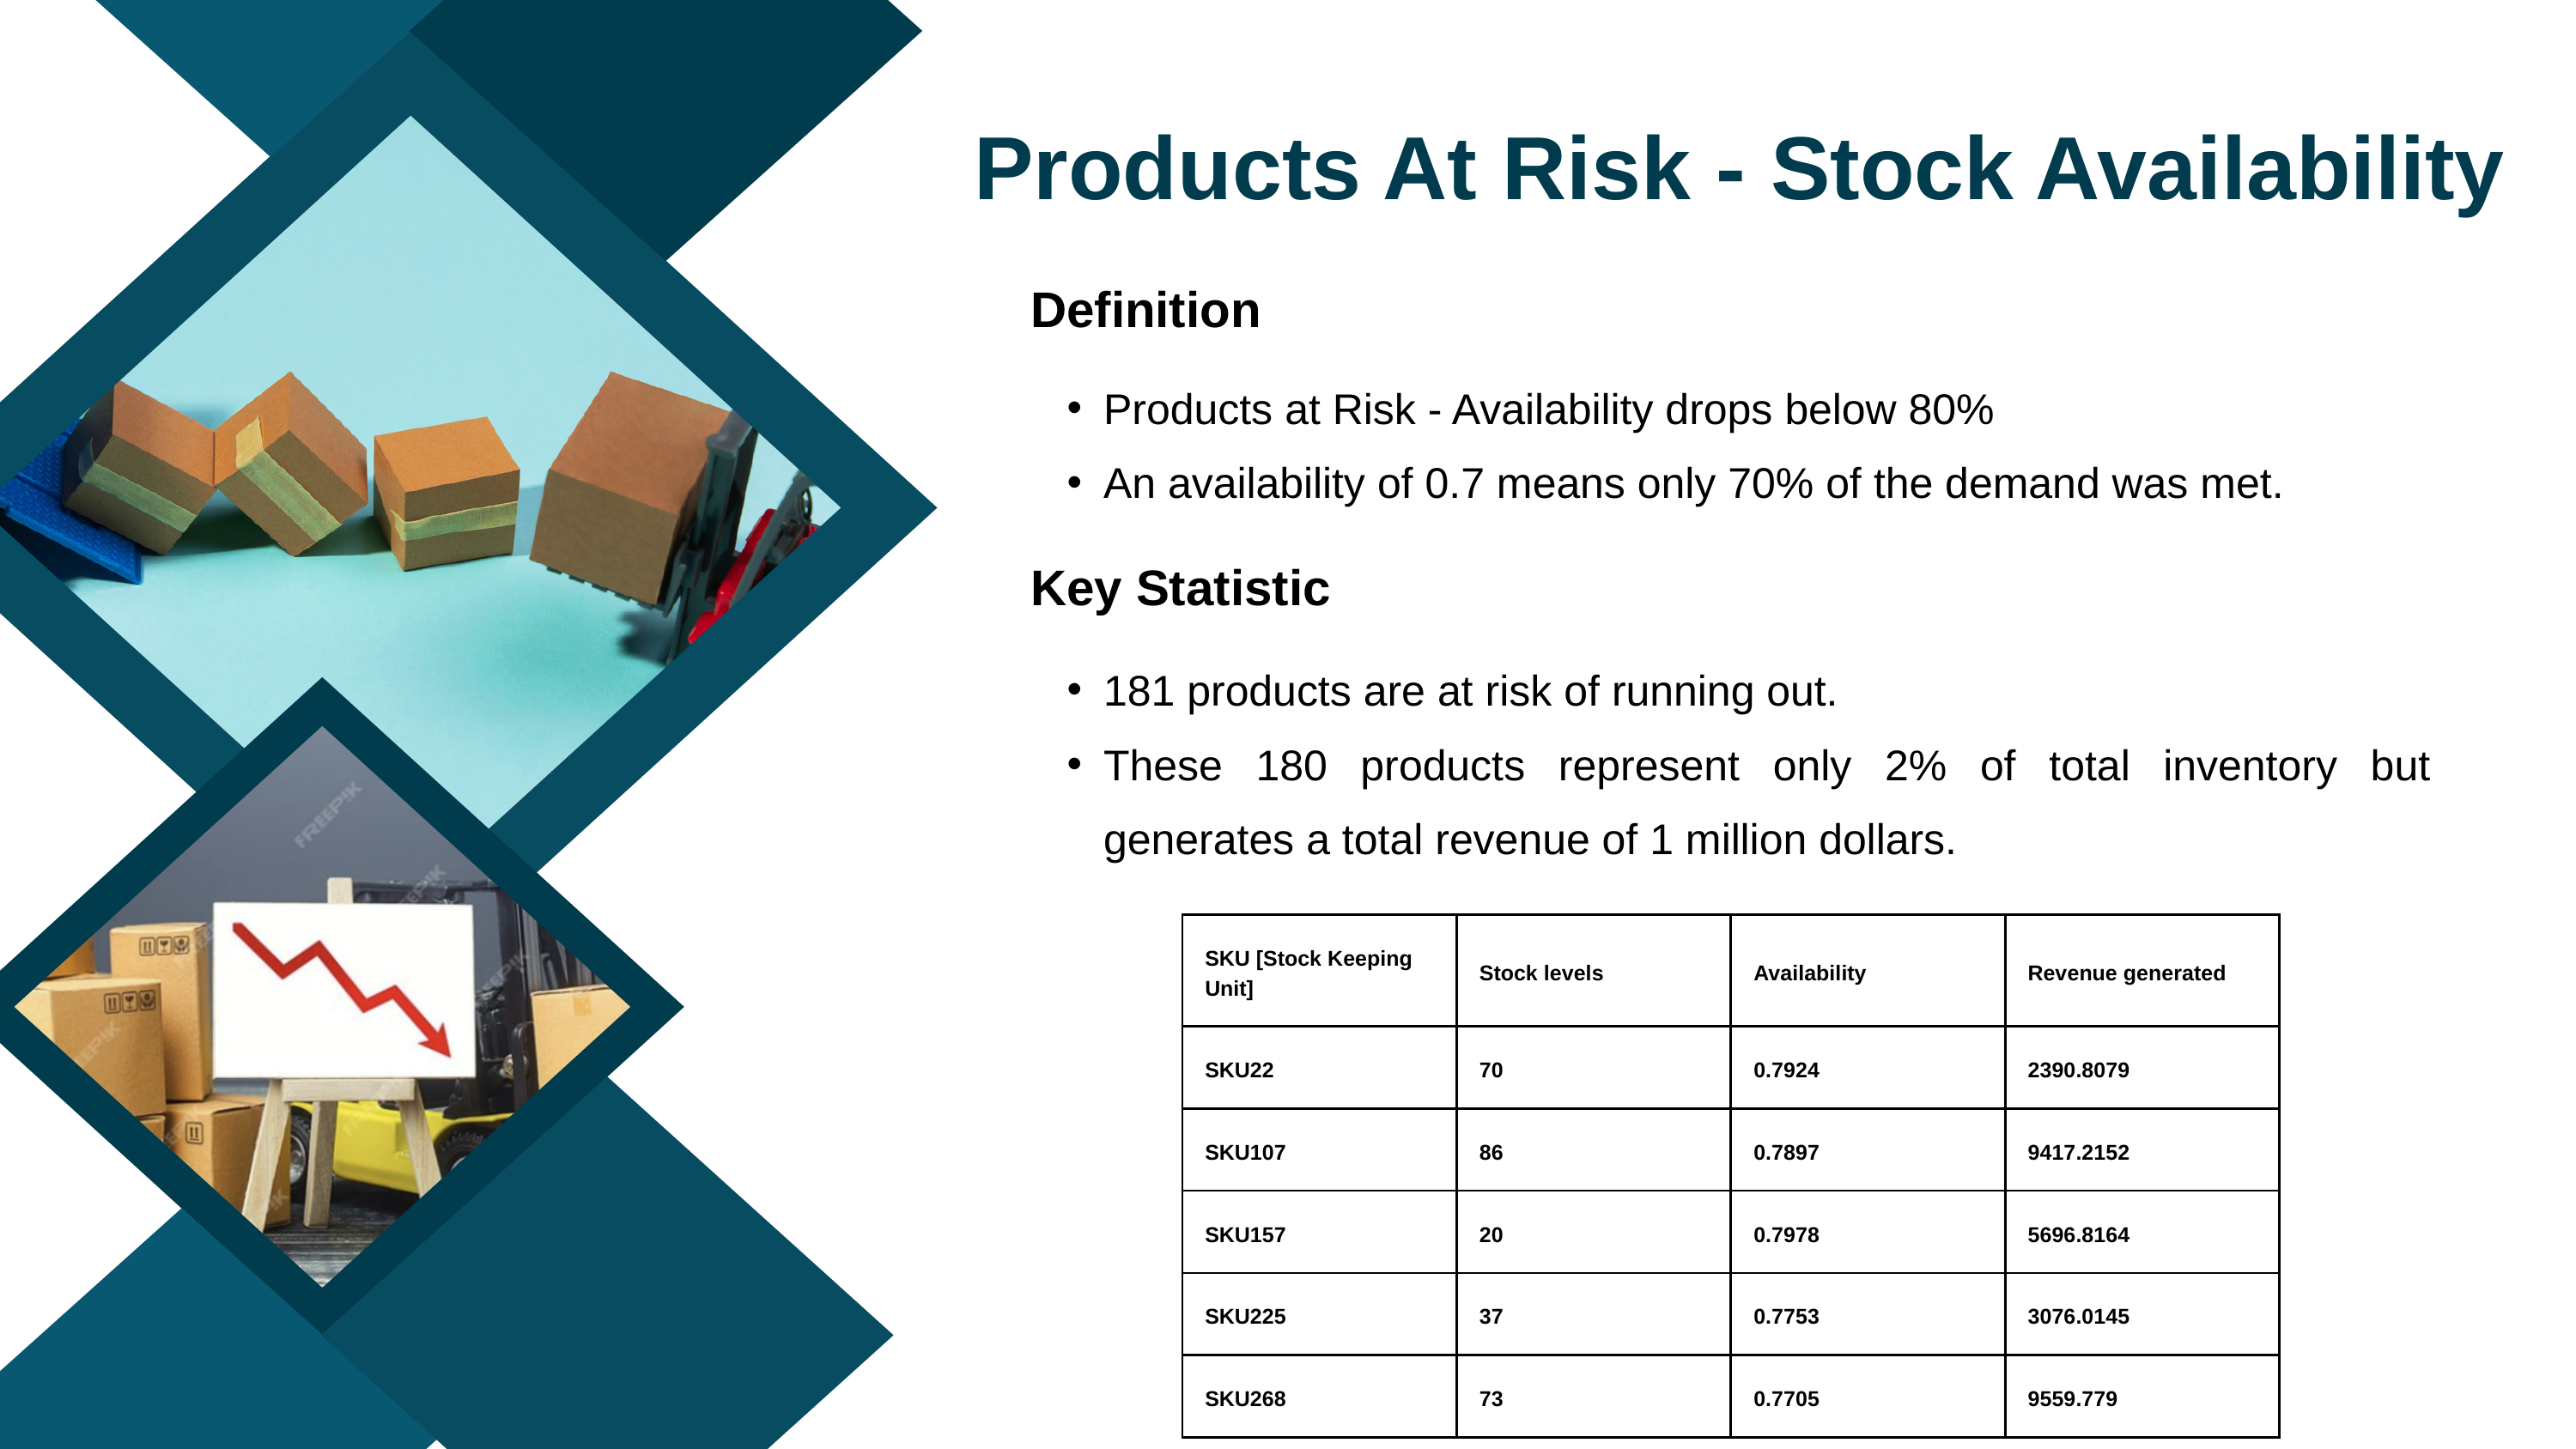

Products At Risk - Stock Availability

Definition

Products at Risk - Availability drops below 80%
An availability of 0.7 means only 70% of the demand was met.
Key Statistic

181 products are at risk of running out.
These 180 products represent only 2% of total inventory but generates a total revenue of 1 million dollars.

| SKU [Stock Keeping Unit] | Stock levels | Availability | Revenue generated |
| --- | --- | --- | --- |
| SKU22 | 70 | 0.7924 | 2390.8079 |
| SKU107 | 86 | 0.7897 | 9417.2152 |
| SKU157 | 20 | 0.7978 | 5696.8164 |
| SKU225 | 37 | 0.7753 | 3076.0145 |
| SKU268 | 73 | 0.7705 | 9559.779 |